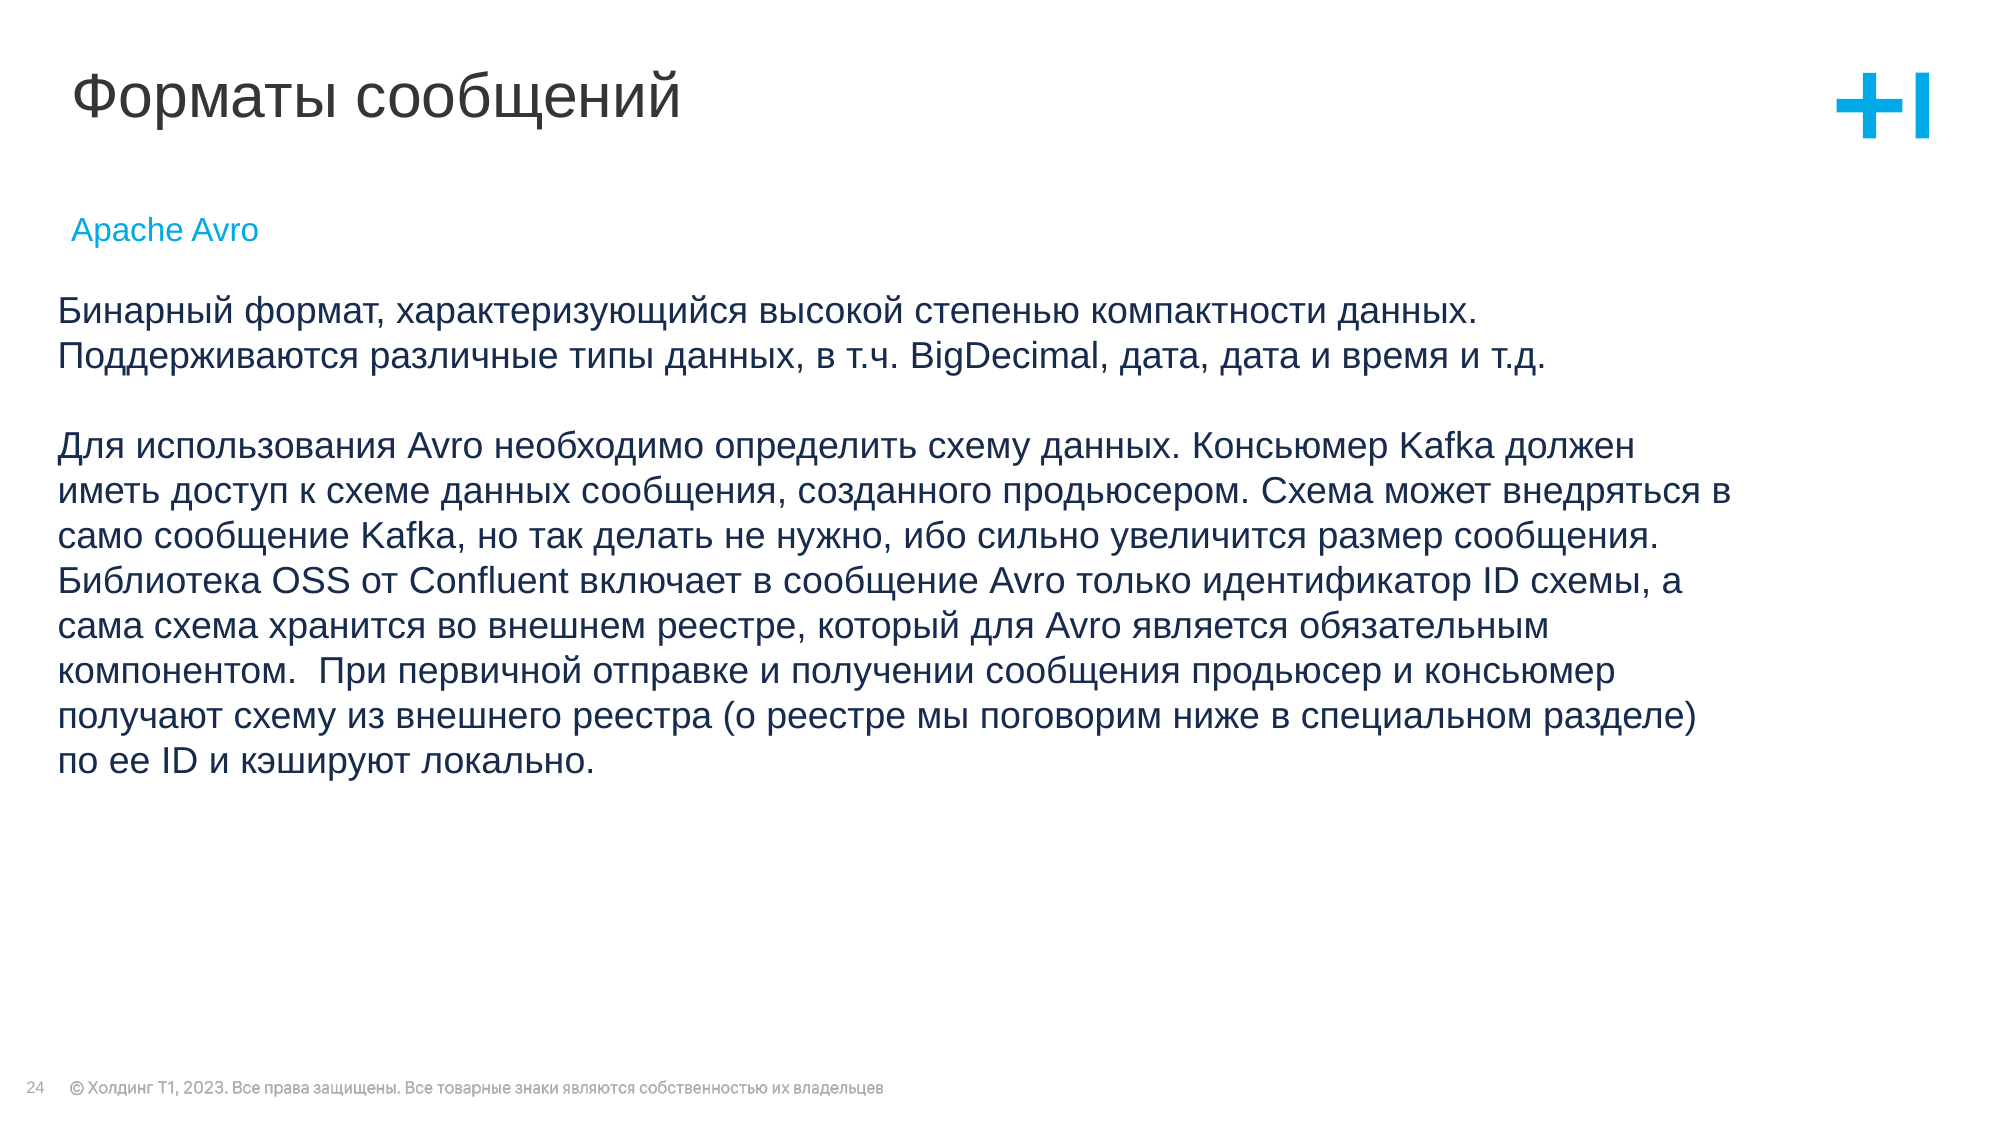

# Форматы сообщений
Apache Avro
Бинарный формат, характеризующийся высокой степенью компактности данных. Поддерживаются различные типы данных, в т.ч. BigDecimal, дата, дата и время и т.д.

Для использования Avro необходимо определить схему данных. Консьюмер Kafka должен иметь доступ к схеме данных сообщения, созданного продьюсером. Схема может внедряться в само сообщение Kafka, но так делать не нужно, ибо сильно увеличится размер сообщения. Библиотека OSS от Confluent включает в сообщение Avro только идентификатор ID схемы, а сама схема хранится во внешнем реестре, который для Avro является обязательным компонентом.  При первичной отправке и получении сообщения продьюсер и консьюмер получают схему из внешнего реестра (о реестре мы поговорим ниже в специальном разделе) по ее ID и кэшируют локально.